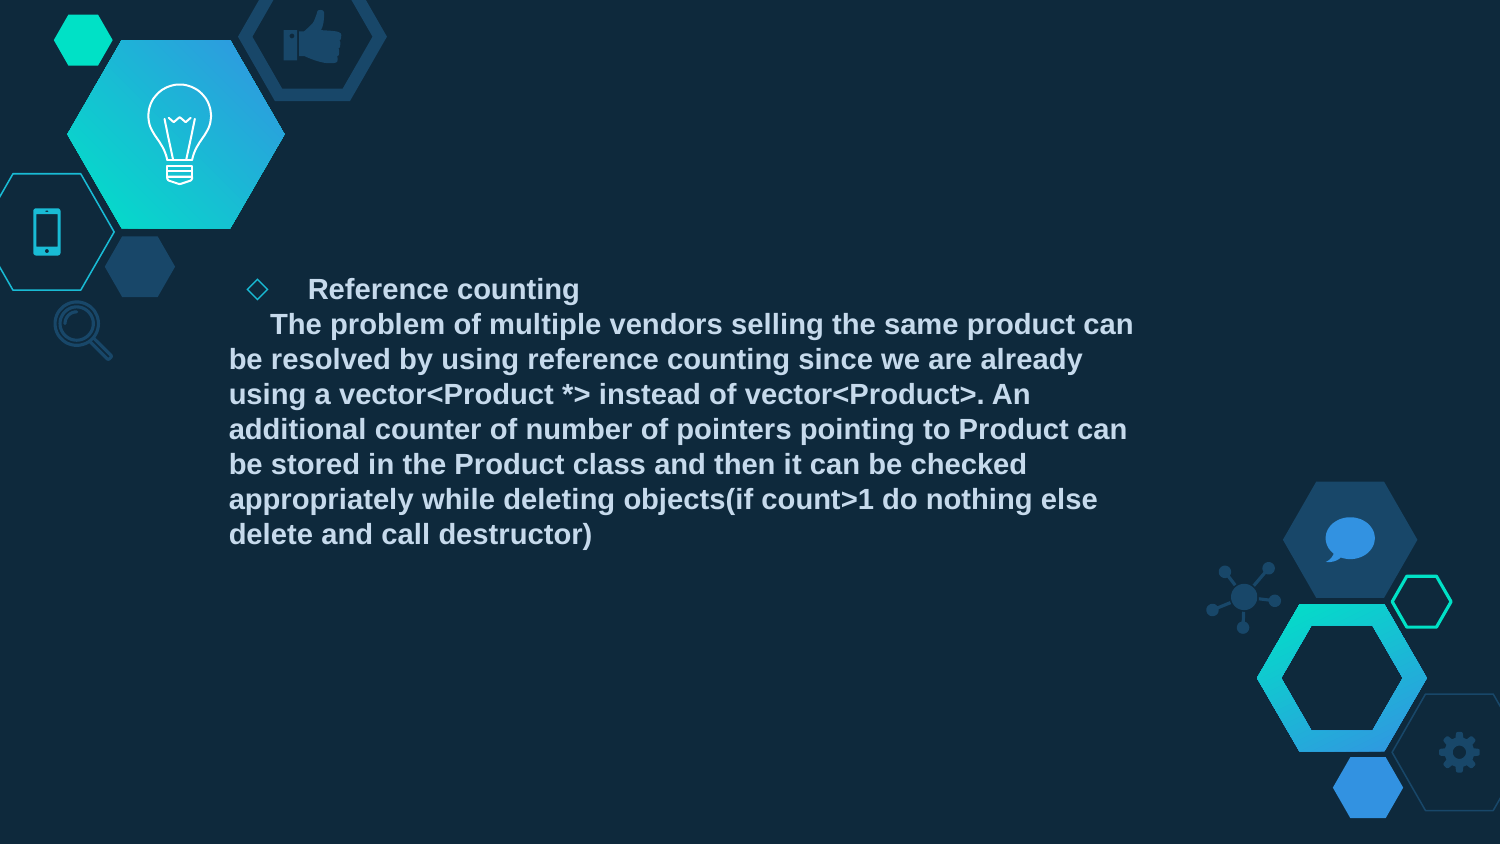

#
 Reference counting
     The problem of multiple vendors selling the same product can be resolved by using reference counting since we are already using a vector<Product *> instead of vector<Product>. An additional counter of number of pointers pointing to Product can be stored in the Product class and then it can be checked appropriately while deleting objects(if count>1 do nothing else delete and call destructor)